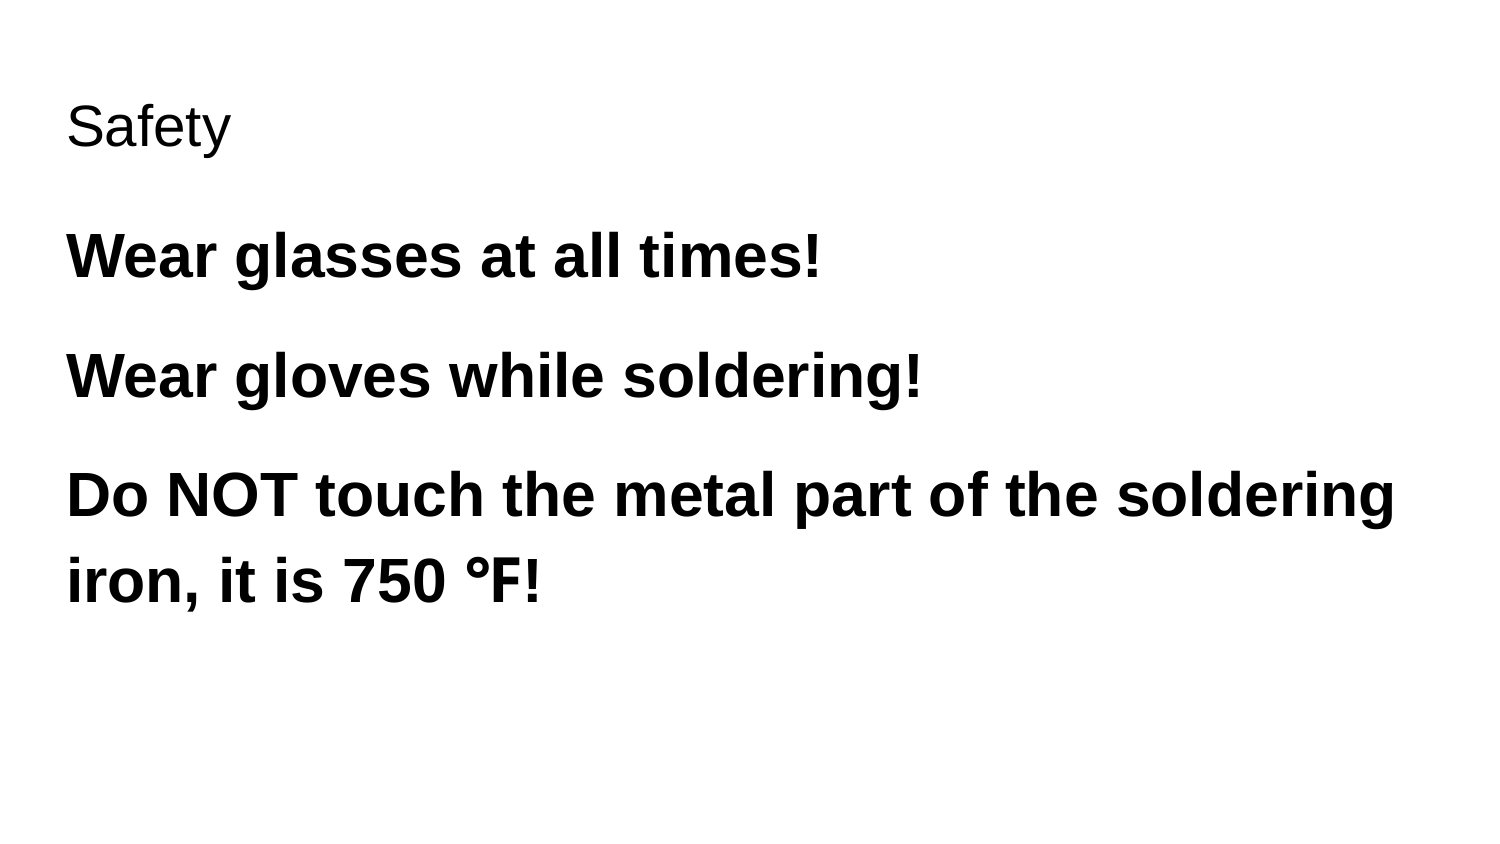

# Safety
Wear glasses at all times!
Wear gloves while soldering!
Do NOT touch the metal part of the soldering iron, it is 750 ℉!